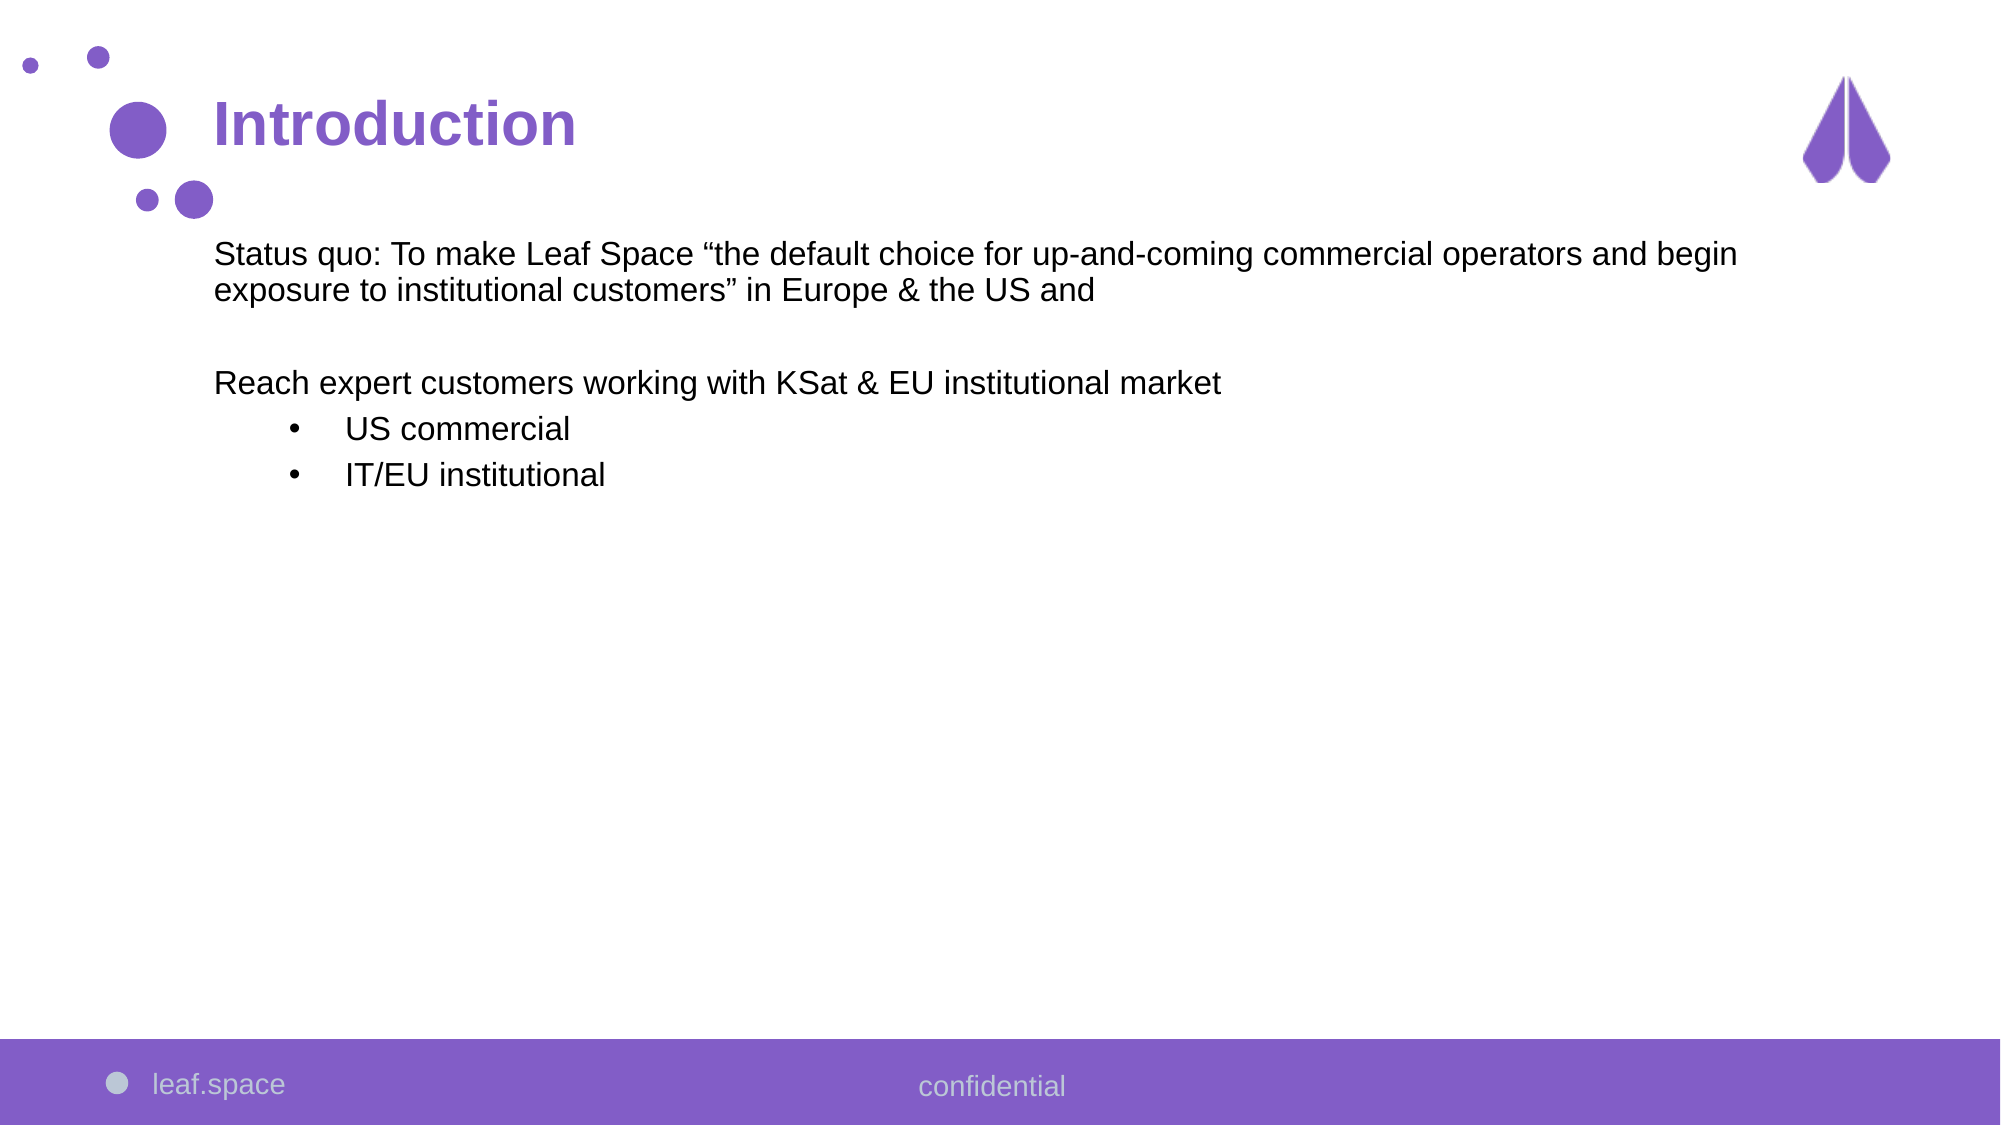

# Introduction
Status quo: To make Leaf Space “the default choice for up-and-coming commercial operators and begin exposure to institutional customers” in Europe & the US and
Reach expert customers working with KSat & EU institutional market
US commercial
IT/EU institutional